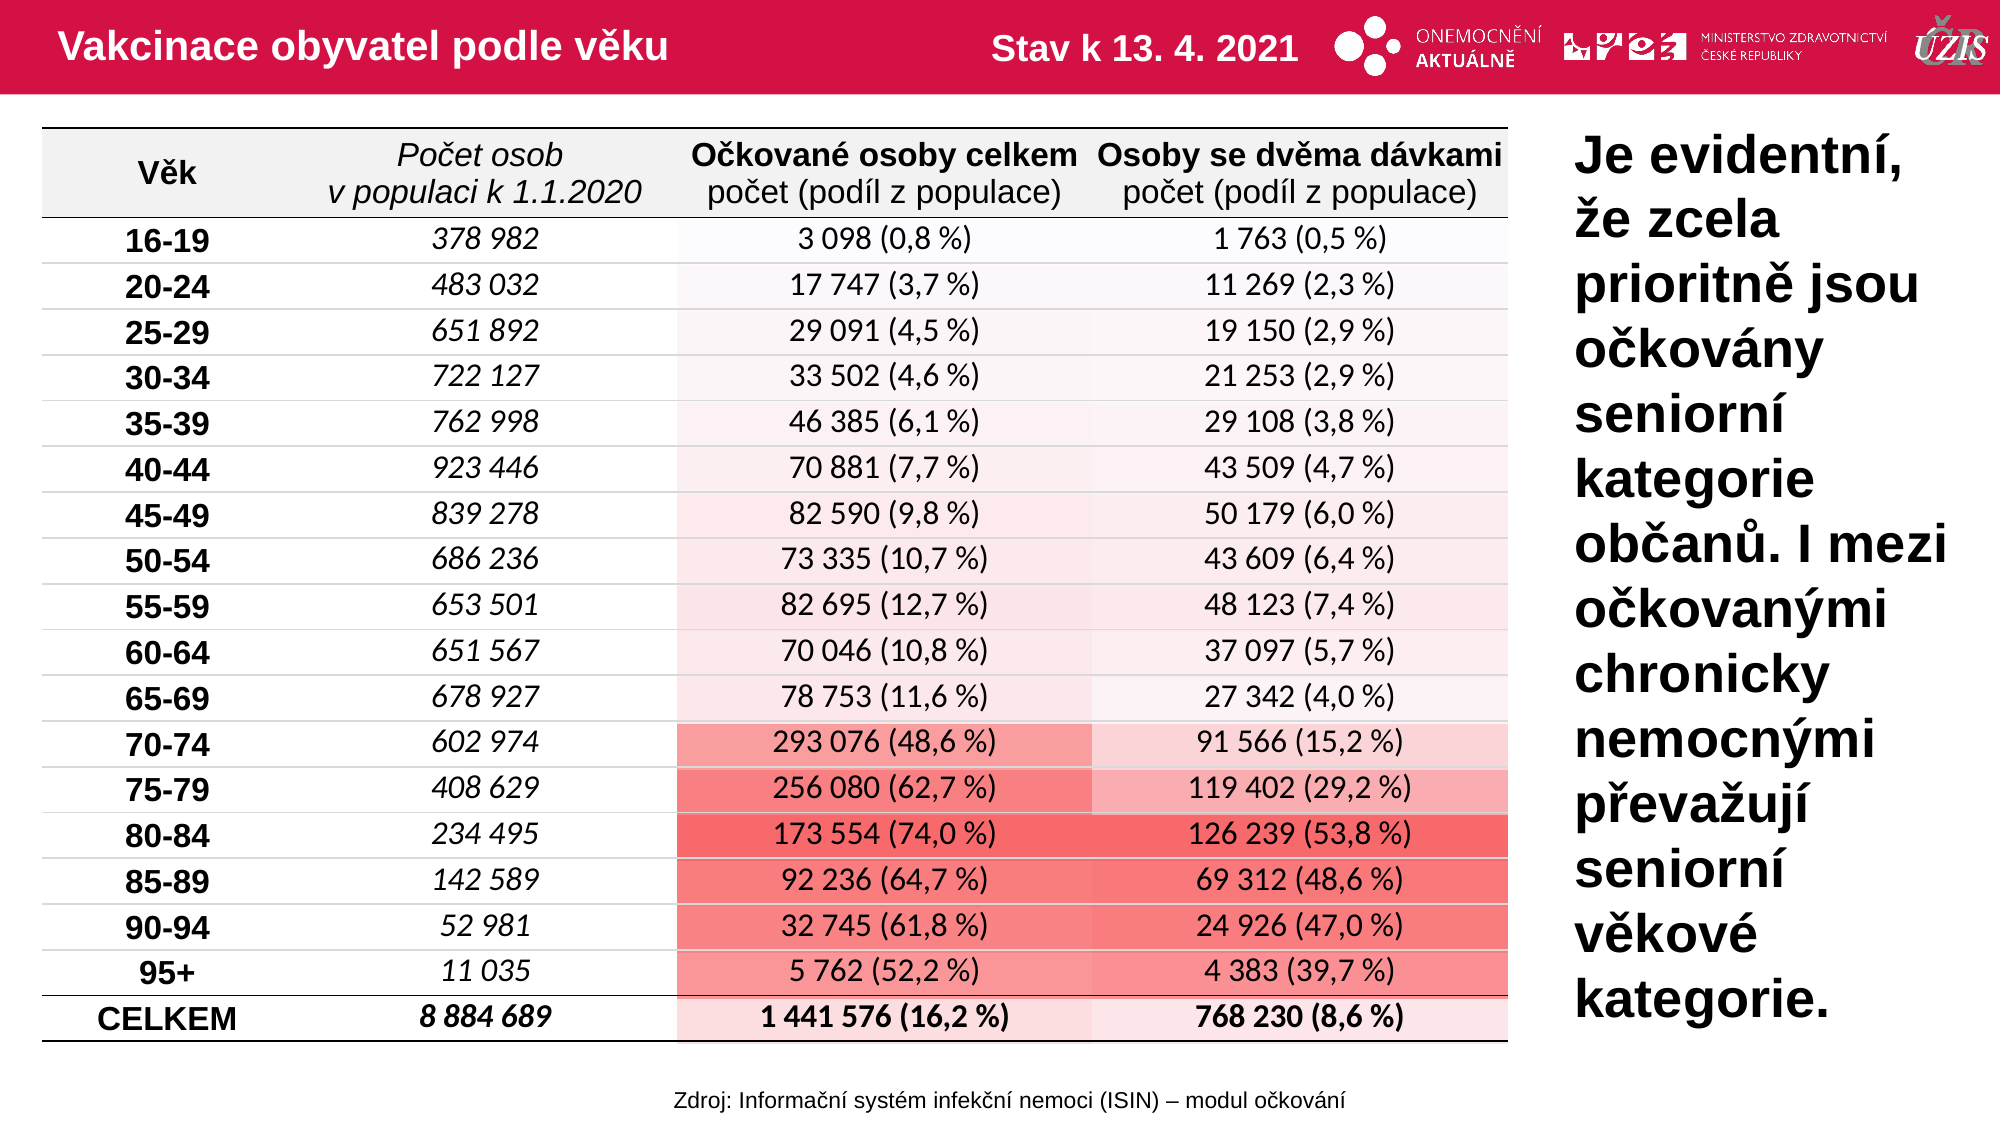

# Vakcinace obyvatel podle věku
Stav k 13. 4. 2021
Je evidentní,
že zcela prioritně jsou očkovány seniorní kategorie občanů. I mezi očkovanými chronicky nemocnými převažují seniorní věkové kategorie.
| Věk | Počet osob v populaci k 1.1.2020 | Očkované osoby celkem počet (podíl z populace) | Osoby se dvěma dávkami počet (podíl z populace) |
| --- | --- | --- | --- |
| 16-19 | 378 982 | 3 098 (0,8 %) | 1 763 (0,5 %) |
| 20-24 | 483 032 | 17 747 (3,7 %) | 11 269 (2,3 %) |
| 25-29 | 651 892 | 29 091 (4,5 %) | 19 150 (2,9 %) |
| 30-34 | 722 127 | 33 502 (4,6 %) | 21 253 (2,9 %) |
| 35-39 | 762 998 | 46 385 (6,1 %) | 29 108 (3,8 %) |
| 40-44 | 923 446 | 70 881 (7,7 %) | 43 509 (4,7 %) |
| 45-49 | 839 278 | 82 590 (9,8 %) | 50 179 (6,0 %) |
| 50-54 | 686 236 | 73 335 (10,7 %) | 43 609 (6,4 %) |
| 55-59 | 653 501 | 82 695 (12,7 %) | 48 123 (7,4 %) |
| 60-64 | 651 567 | 70 046 (10,8 %) | 37 097 (5,7 %) |
| 65-69 | 678 927 | 78 753 (11,6 %) | 27 342 (4,0 %) |
| 70-74 | 602 974 | 293 076 (48,6 %) | 91 566 (15,2 %) |
| 75-79 | 408 629 | 256 080 (62,7 %) | 119 402 (29,2 %) |
| 80-84 | 234 495 | 173 554 (74,0 %) | 126 239 (53,8 %) |
| 85-89 | 142 589 | 92 236 (64,7 %) | 69 312 (48,6 %) |
| 90-94 | 52 981 | 32 745 (61,8 %) | 24 926 (47,0 %) |
| 95+ | 11 035 | 5 762 (52,2 %) | 4 383 (39,7 %) |
| CELKEM | 8 884 689 | 1 441 576 (16,2 %) | 768 230 (8,6 %) |
|  |  |
| --- | --- |
|  |  |
|  |  |
|  |  |
|  |  |
|  |  |
|  |  |
|  |  |
|  |  |
|  |  |
|  |  |
|  |  |
|  |  |
|  |  |
|  |  |
|  |  |
|  |  |
|  |  |
Zdroj: Informační systém infekční nemoci (ISIN) – modul očkování